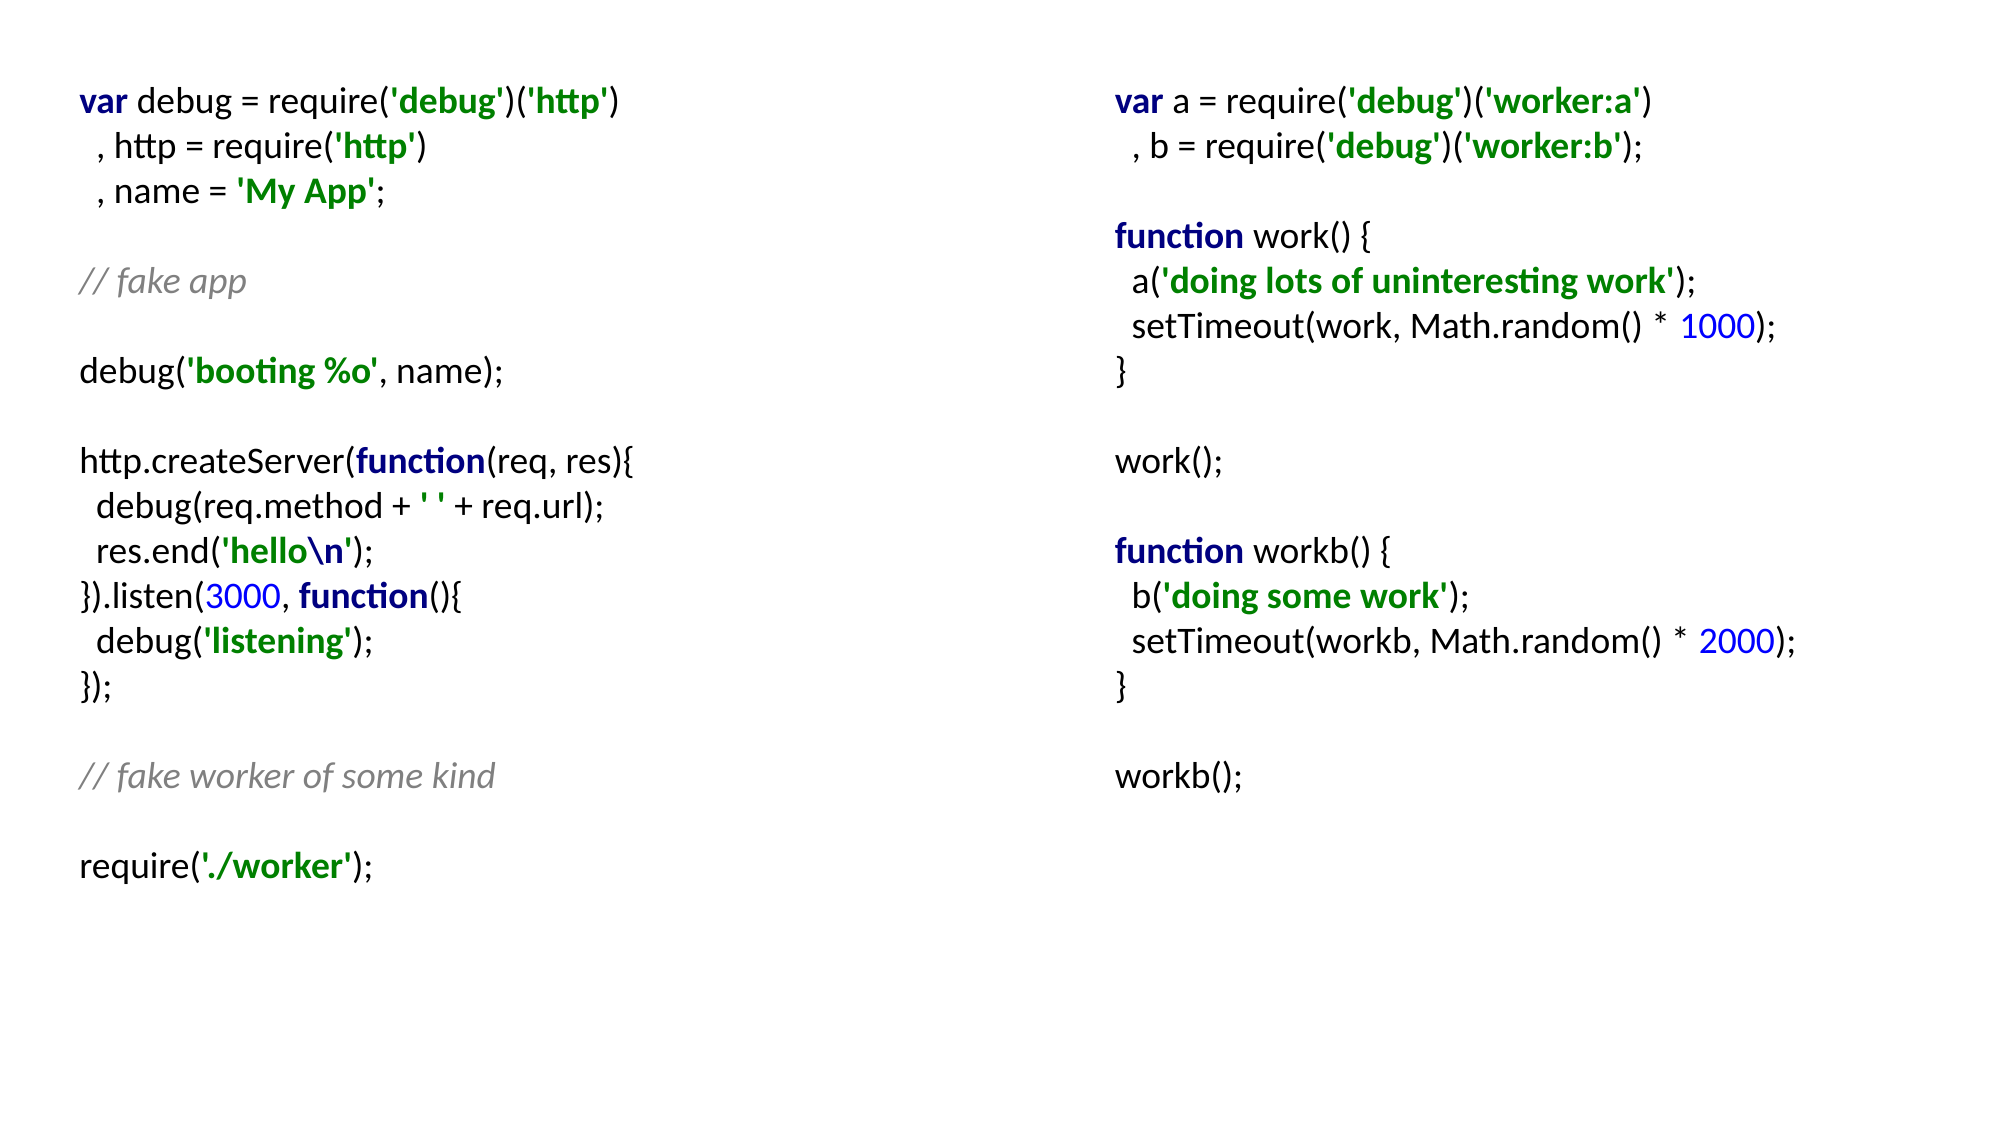

var debug = require('debug')('http')
  , http = require('http')
  , name = 'My App';
// fake app
debug('booting %o', name);
http.createServer(function(req, res){
  debug(req.method + ' ' + req.url);
  res.end('hello\n');
}).listen(3000, function(){
  debug('listening');
});
// fake worker of some kind
require('./worker');
var a = require('debug')('worker:a')
  , b = require('debug')('worker:b');
function work() {
  a('doing lots of uninteresting work');
  setTimeout(work, Math.random() * 1000);
}
work();
function workb() {
  b('doing some work');
  setTimeout(workb, Math.random() * 2000);
}
workb();